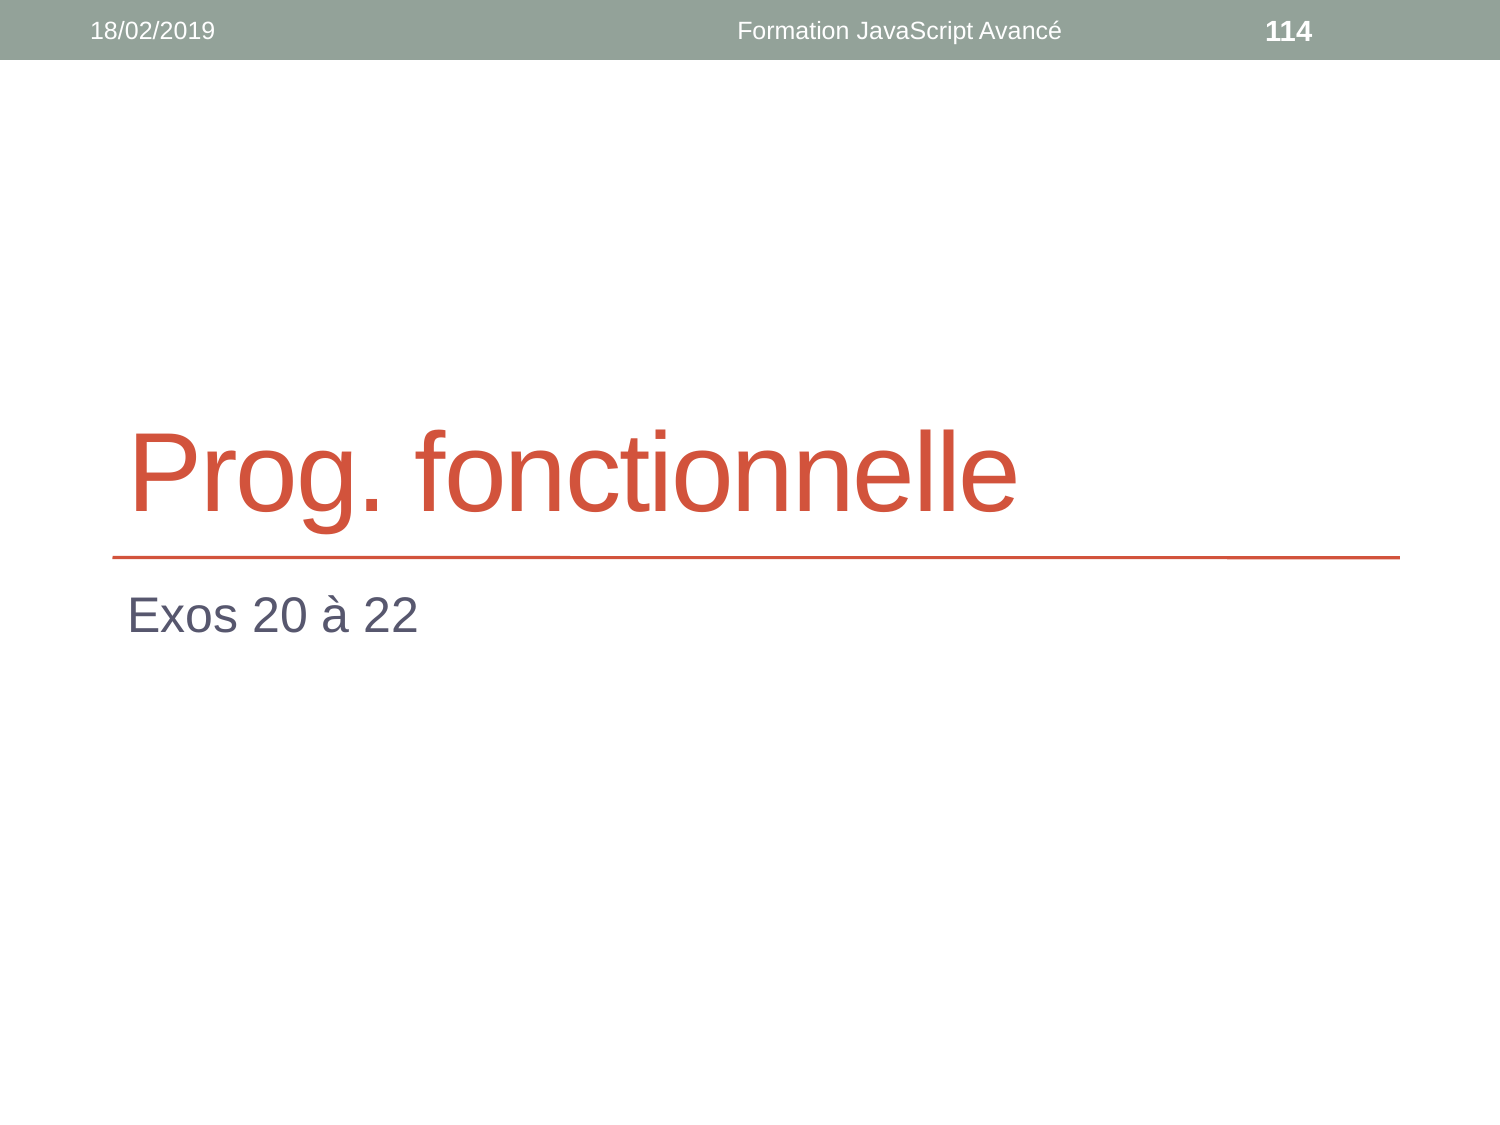

18/02/2019
Formation JavaScript Avancé
114
# Prog. fonctionnelle
Exos 20 à 22